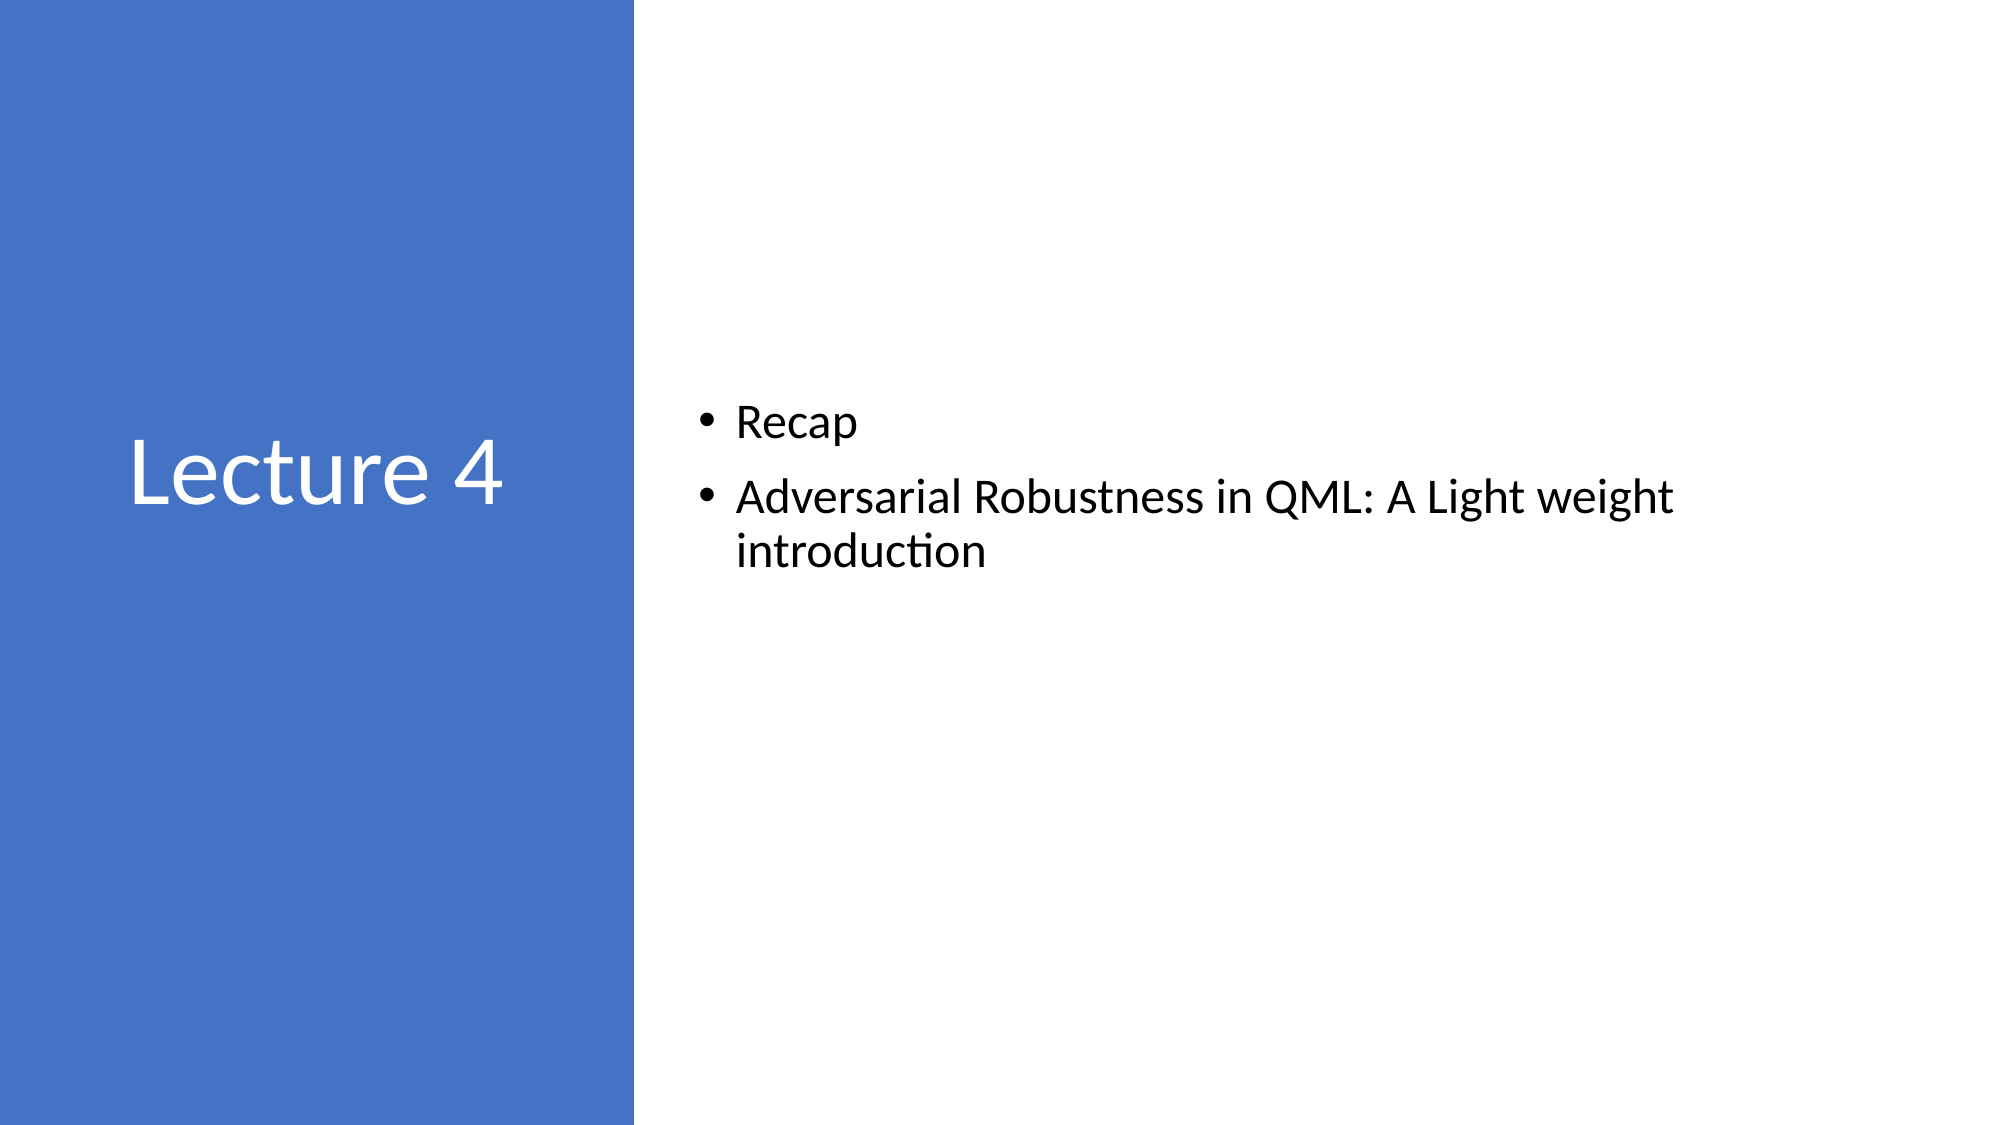

Recap
Adversarial Robustness in QML: A Light weight introduction
# Lecture 4